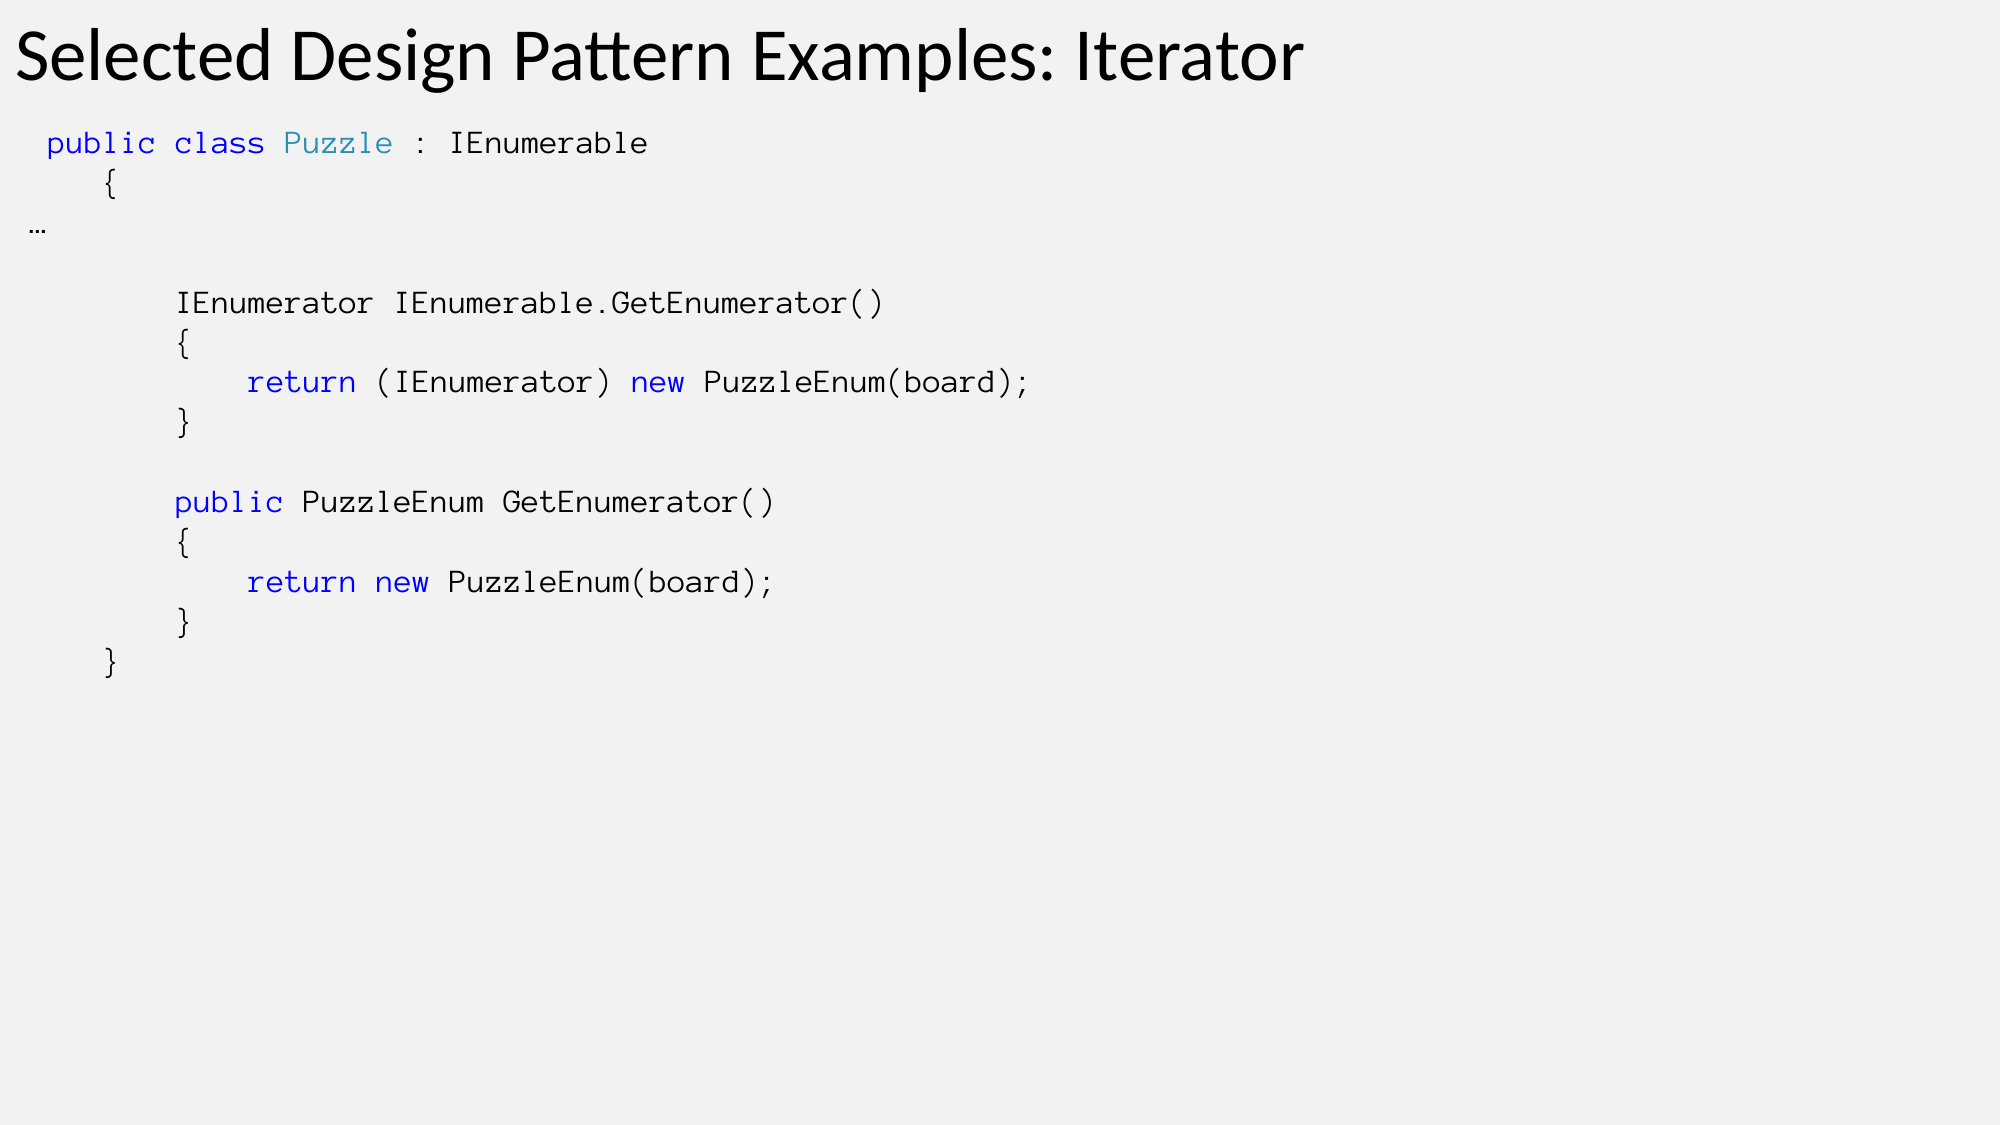

# Selected Design Pattern Examples: Iterator
 public class Puzzle : IEnumerable
    {
…

        IEnumerator IEnumerable.GetEnumerator()
        {
            return (IEnumerator) new PuzzleEnum(board);
        }

        public PuzzleEnum GetEnumerator()
        {
            return new PuzzleEnum(board);
        }
    }